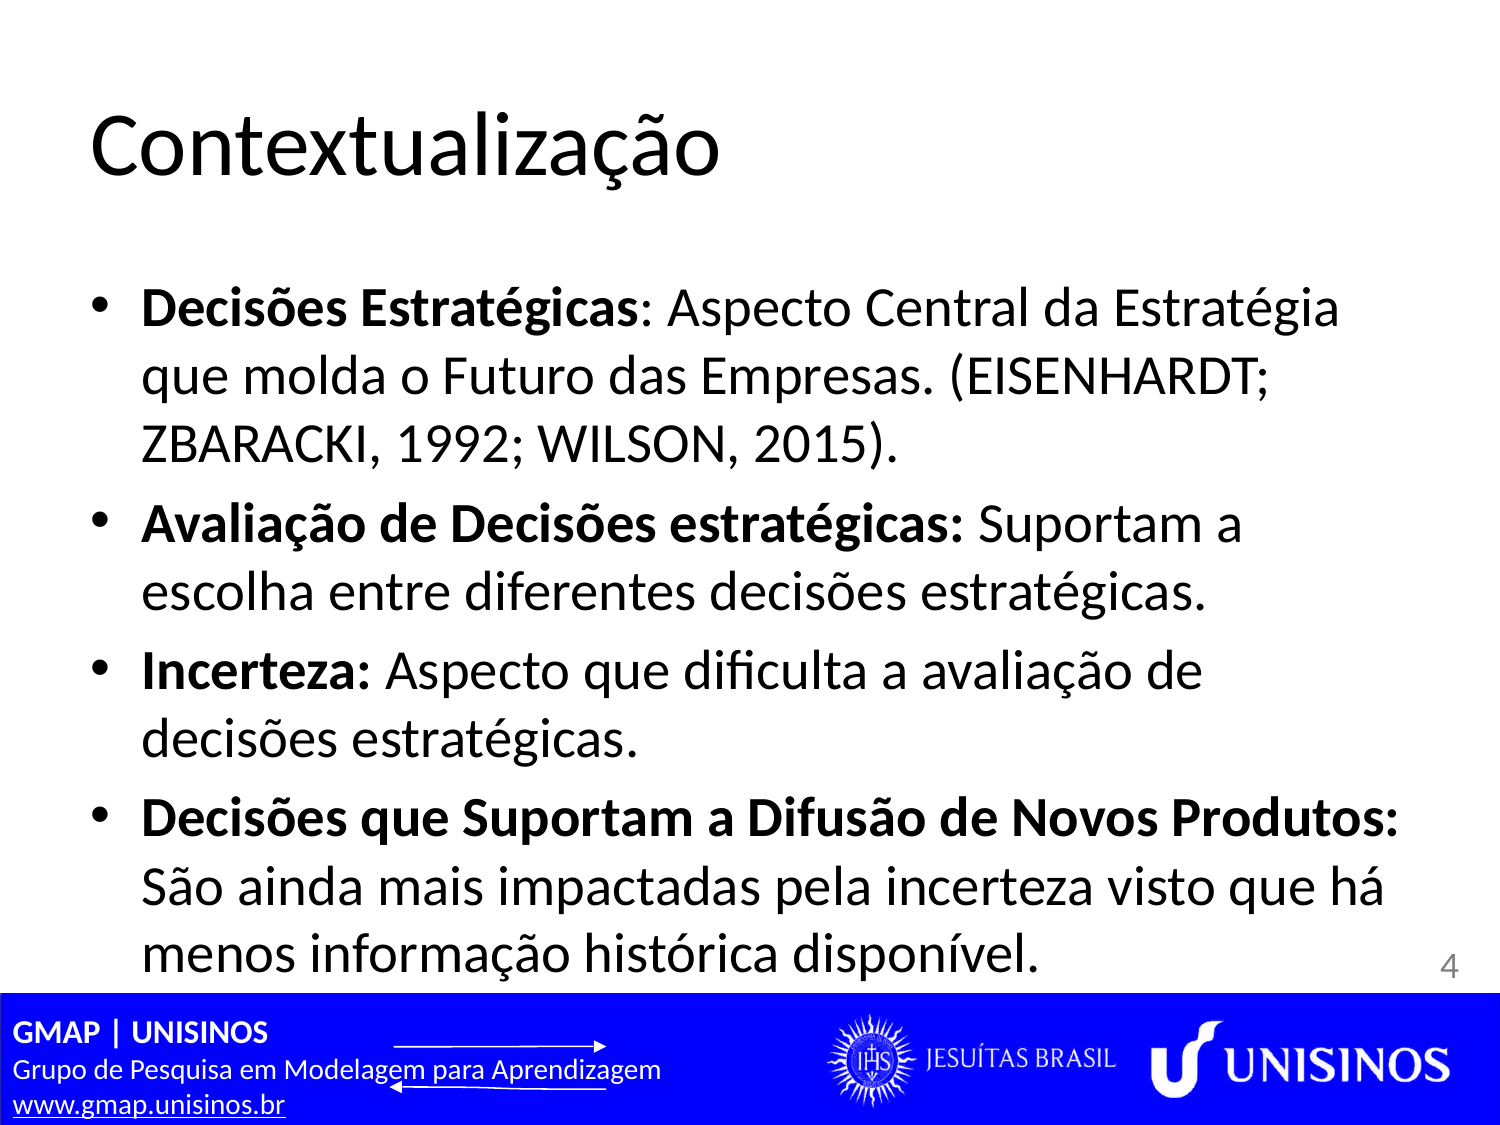

# Contextualização
Decisões Estratégicas: Aspecto Central da Estratégia que molda o Futuro das Empresas. (EISENHARDT; ZBARACKI, 1992; WILSON, 2015).
Avaliação de Decisões estratégicas: Suportam a escolha entre diferentes decisões estratégicas.
Incerteza: Aspecto que dificulta a avaliação de decisões estratégicas.
Decisões que Suportam a Difusão de Novos Produtos: São ainda mais impactadas pela incerteza visto que há menos informação histórica disponível.